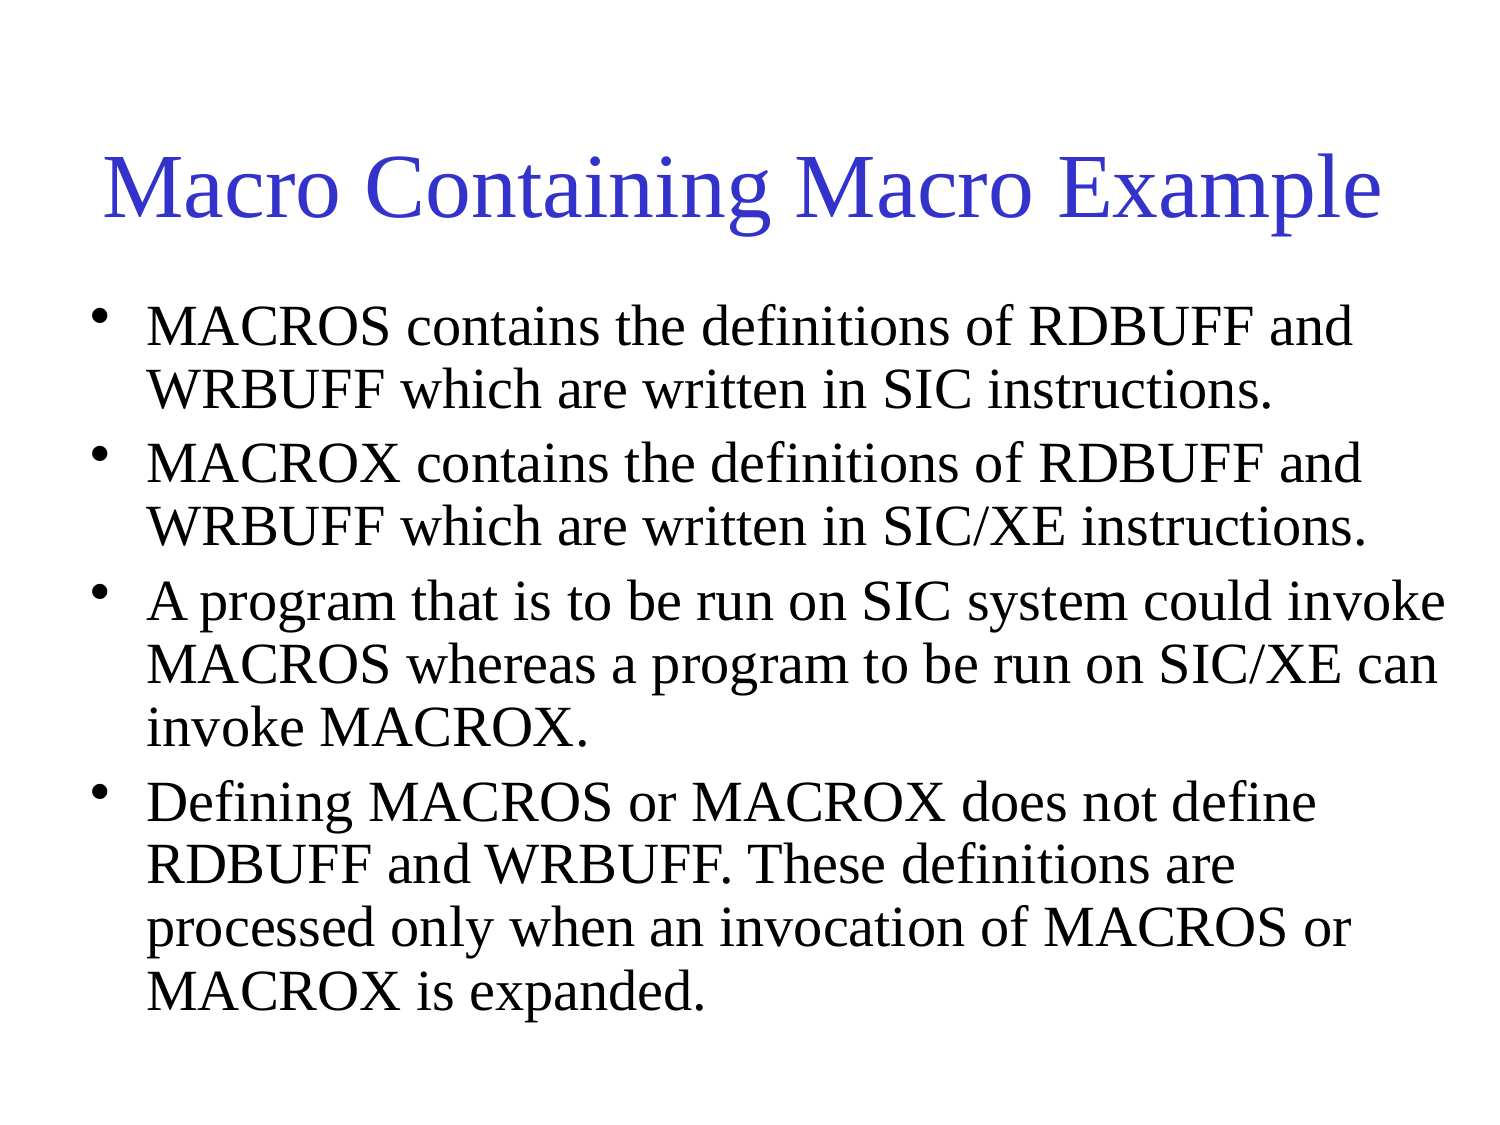

# Macro Containing Macro Example
MACROS contains the definitions of RDBUFF and WRBUFF which are written in SIC instructions.
MACROX contains the definitions of RDBUFF and WRBUFF which are written in SIC/XE instructions.
A program that is to be run on SIC system could invoke MACROS whereas a program to be run on SIC/XE can invoke MACROX.
Defining MACROS or MACROX does not define RDBUFF and WRBUFF. These definitions are processed only when an invocation of MACROS or MACROX is expanded.